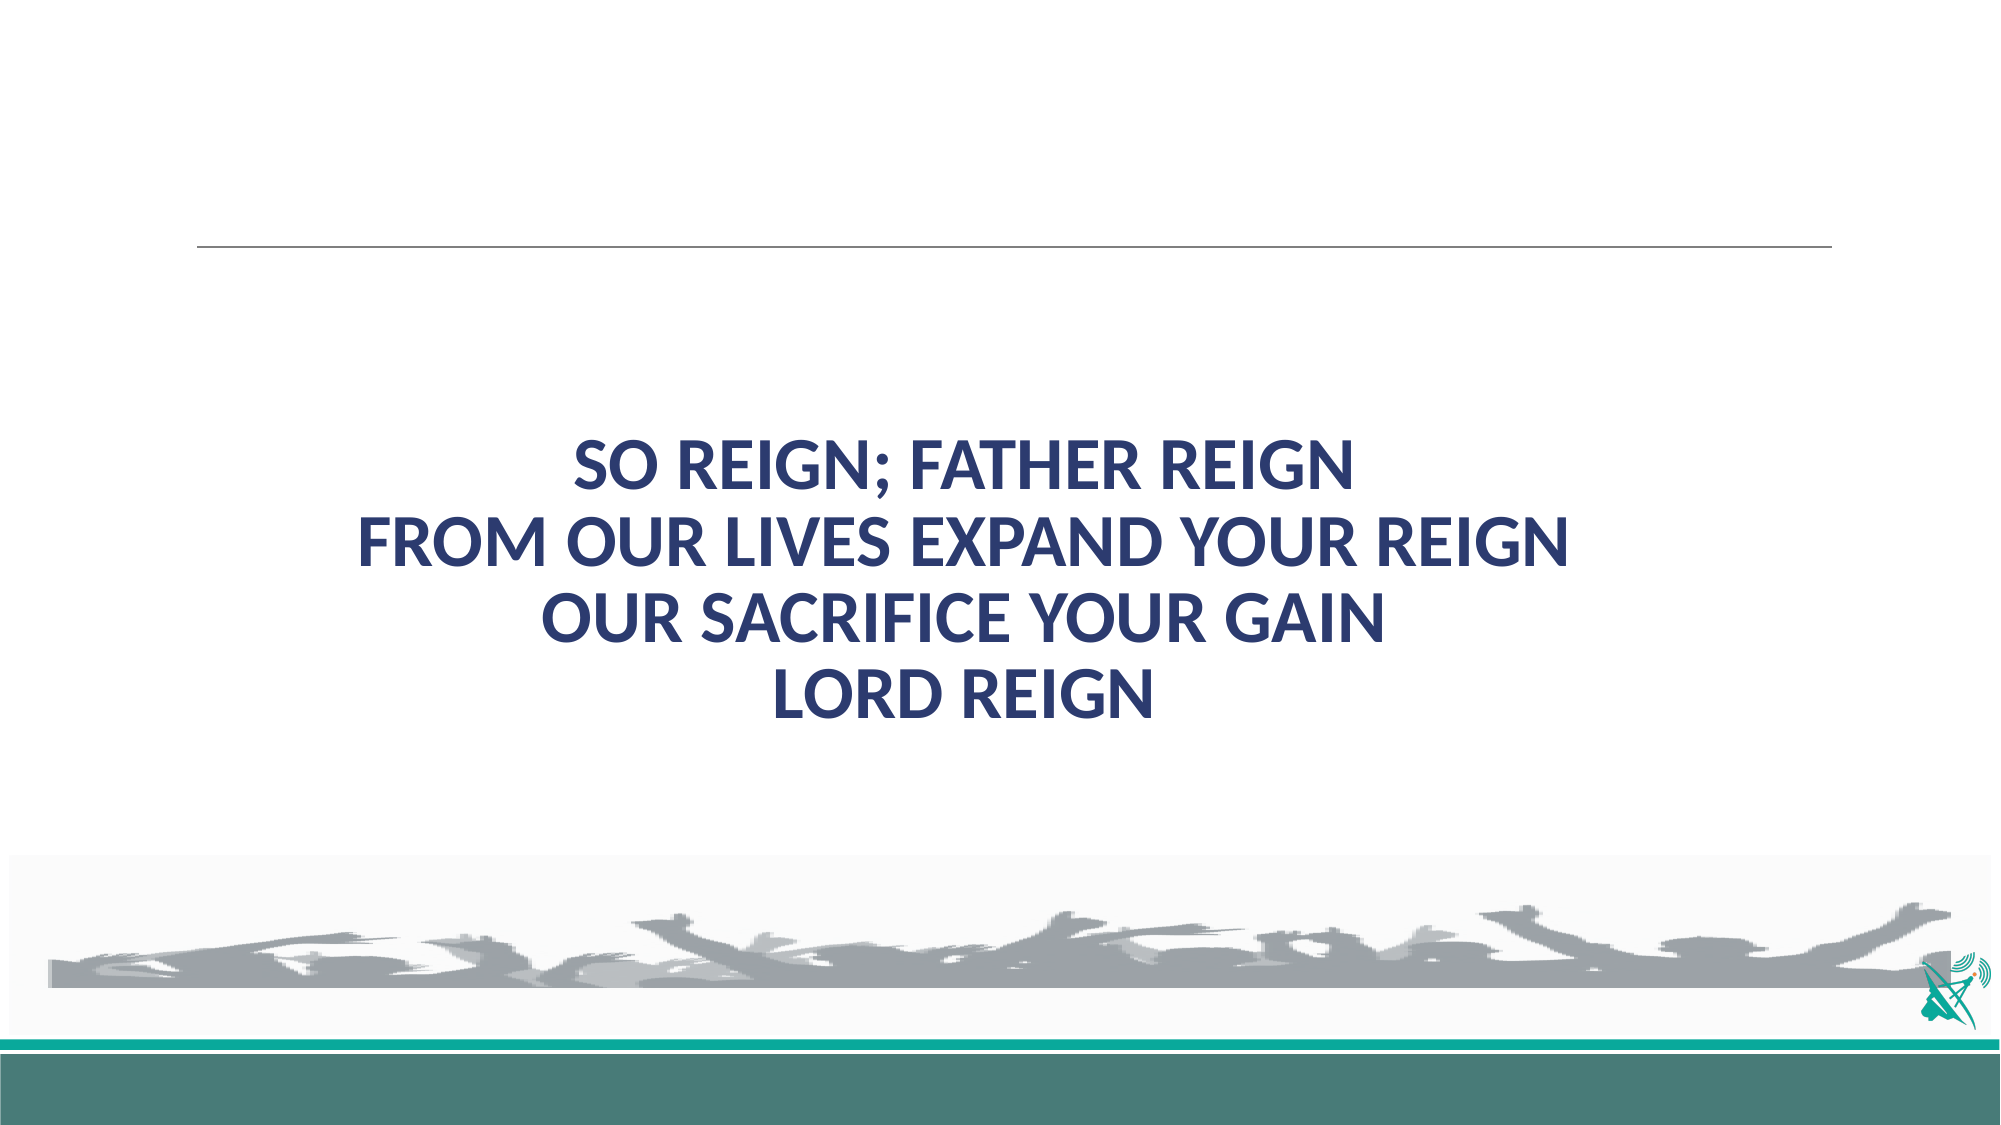

# SO REIGN; FATHER REIGN FROM OUR LIVES EXPAND YOUR REIGN OUR SACRIFICE YOUR GAIN LORD REIGN